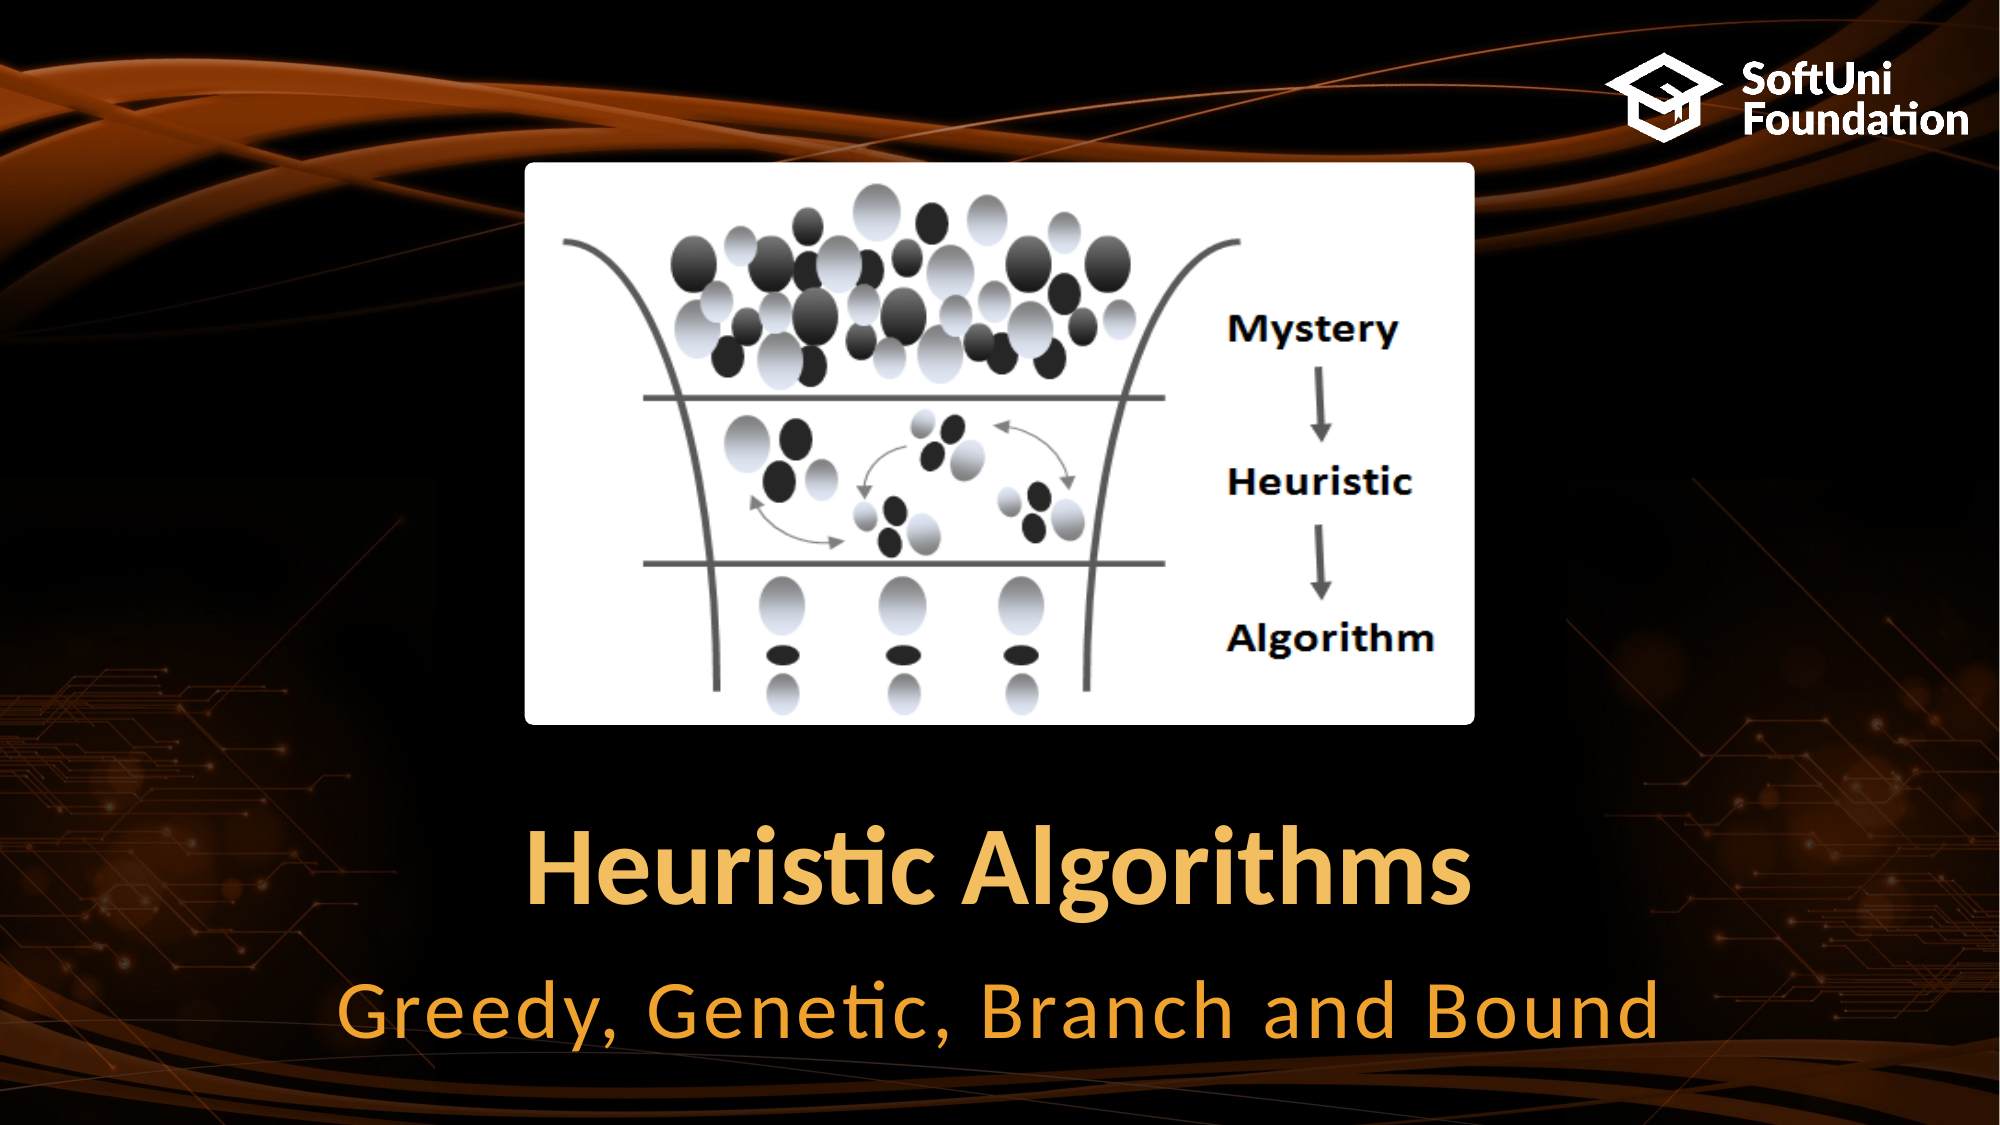

Heuristic Algorithms
Greedy, Genetic, Branch and Bound